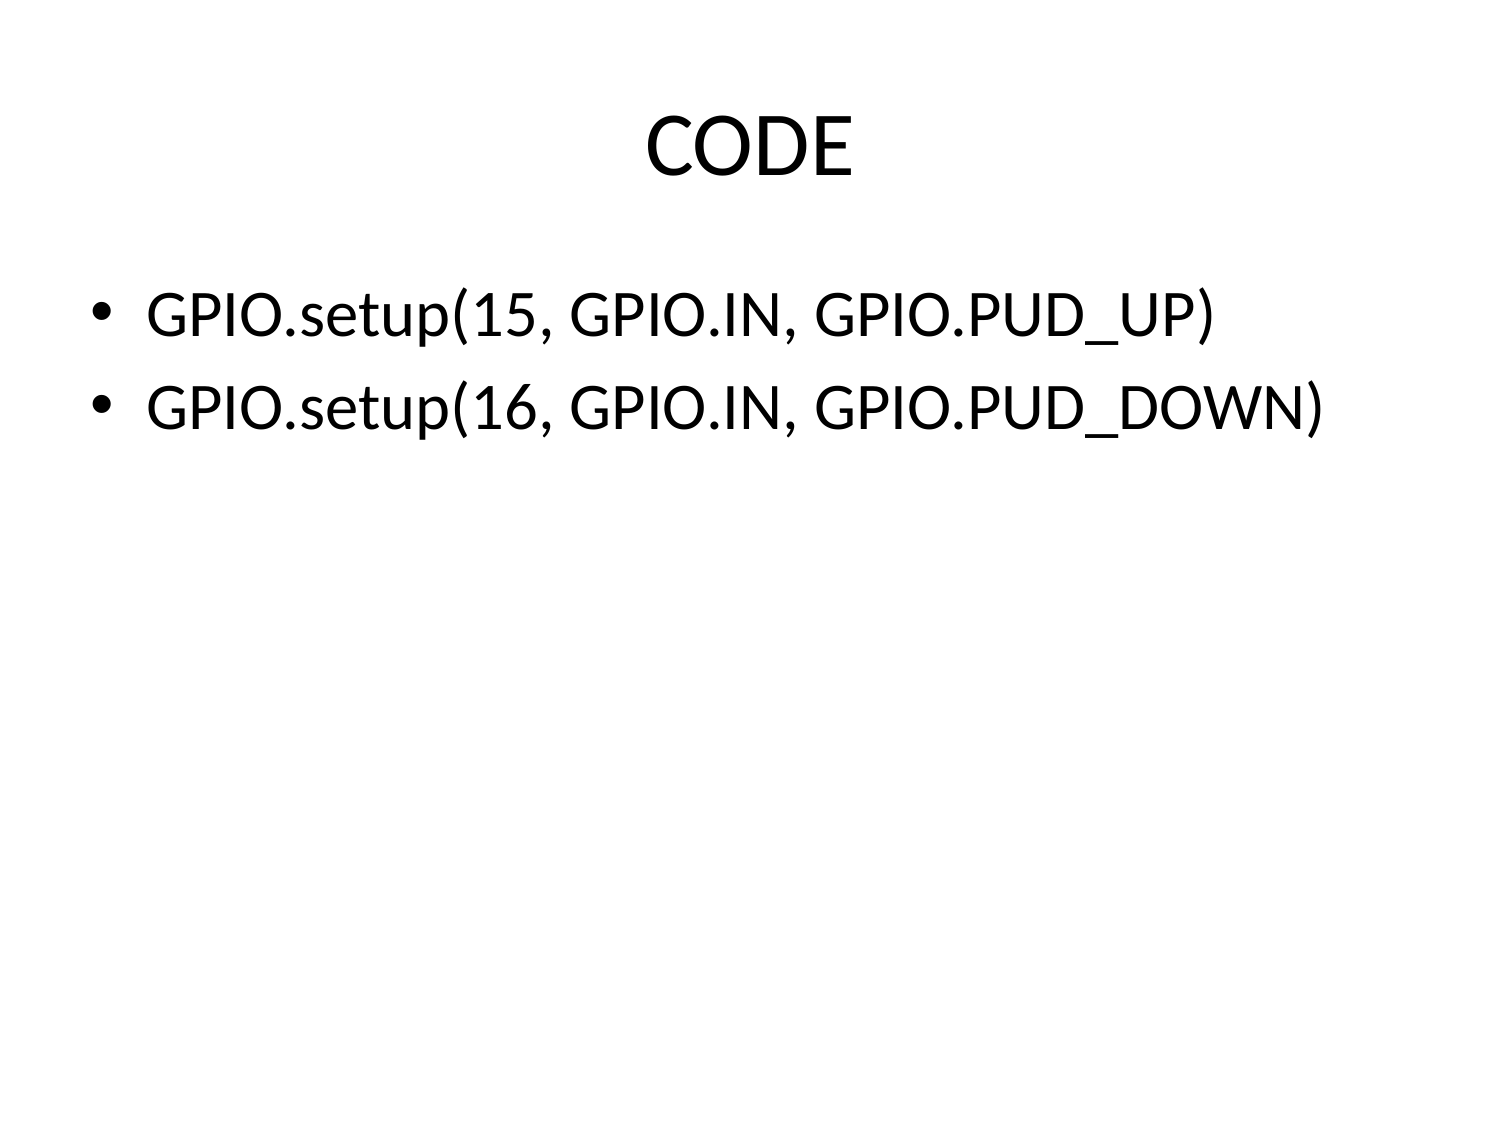

# CODE
GPIO.setup(15, GPIO.IN, GPIO.PUD_UP)
GPIO.setup(16, GPIO.IN, GPIO.PUD_DOWN)